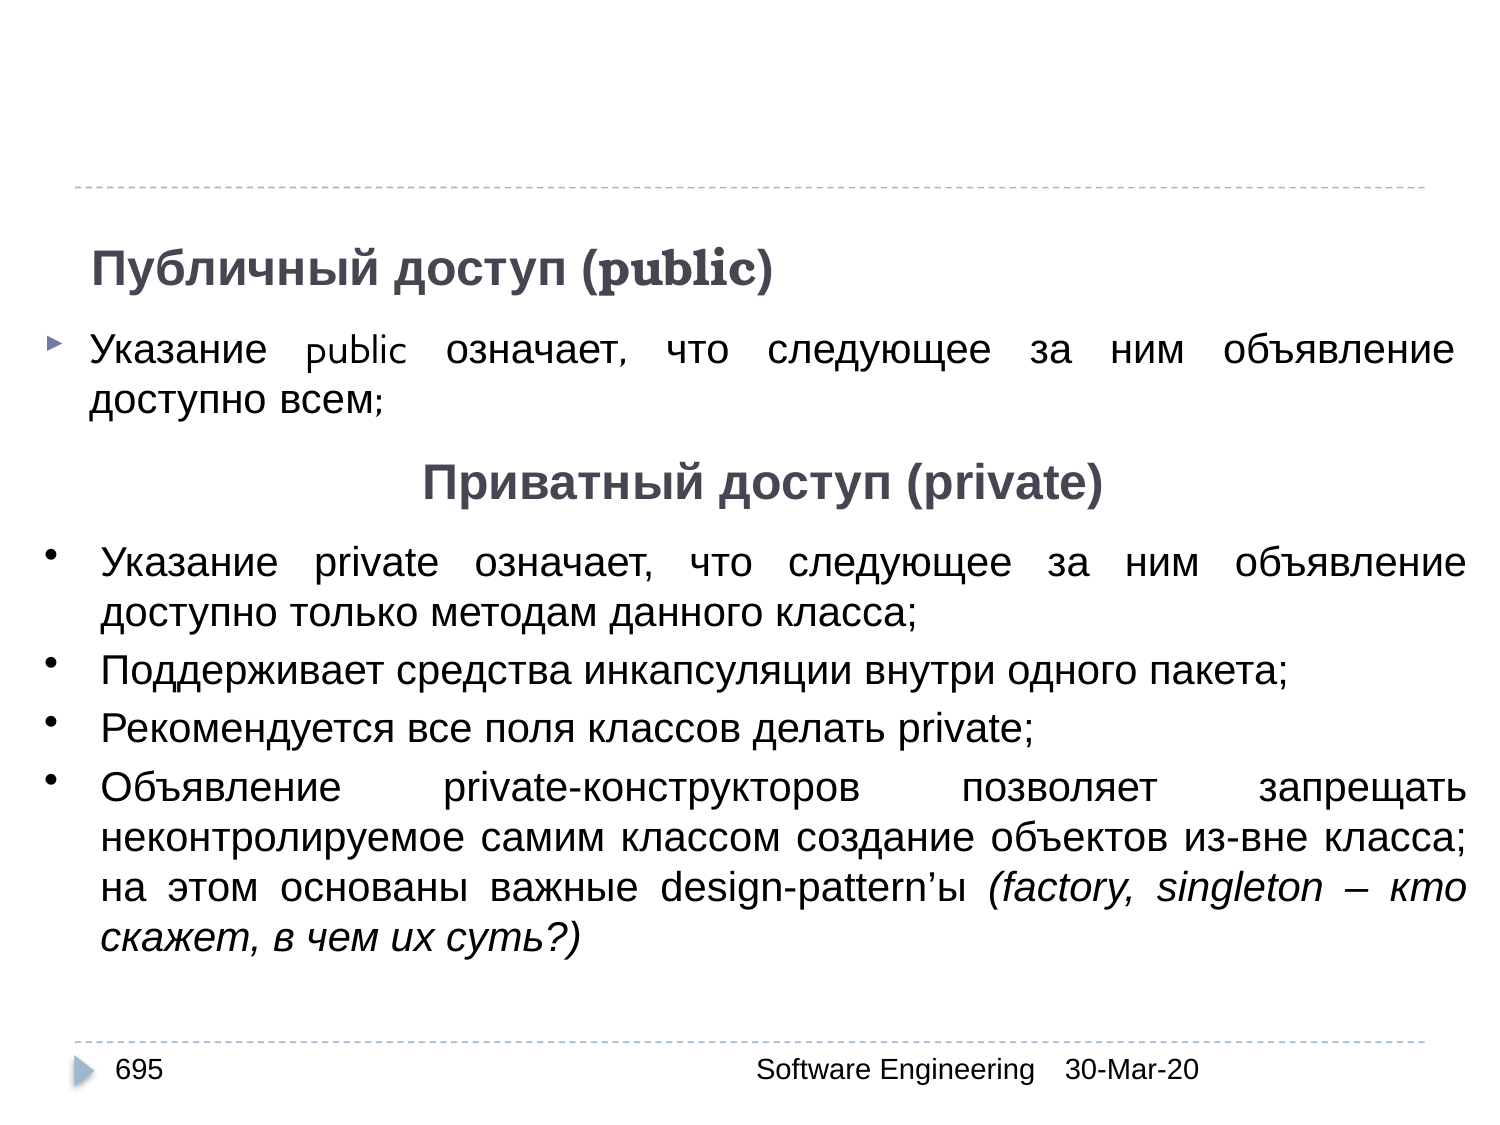

# Публичный доступ (public)
Указание public означает, что следующее за ним объявление доступно всем;
Приватный доступ (private)
Указание private означает, что следующее за ним объявление доступно только методам данного класса;
Поддерживает средства инкапсуляции внутри одного пакета;
Рекомендуется все поля классов делать private;
Объявление private-конструкторов позволяет запрещать неконтролируемое самим классом создание объектов из-вне класса; на этом основаны важные design-pattern’ы (factory, singleton – кто скажет, в чем их суть?)
695
Software Engineering
30-Mar-20